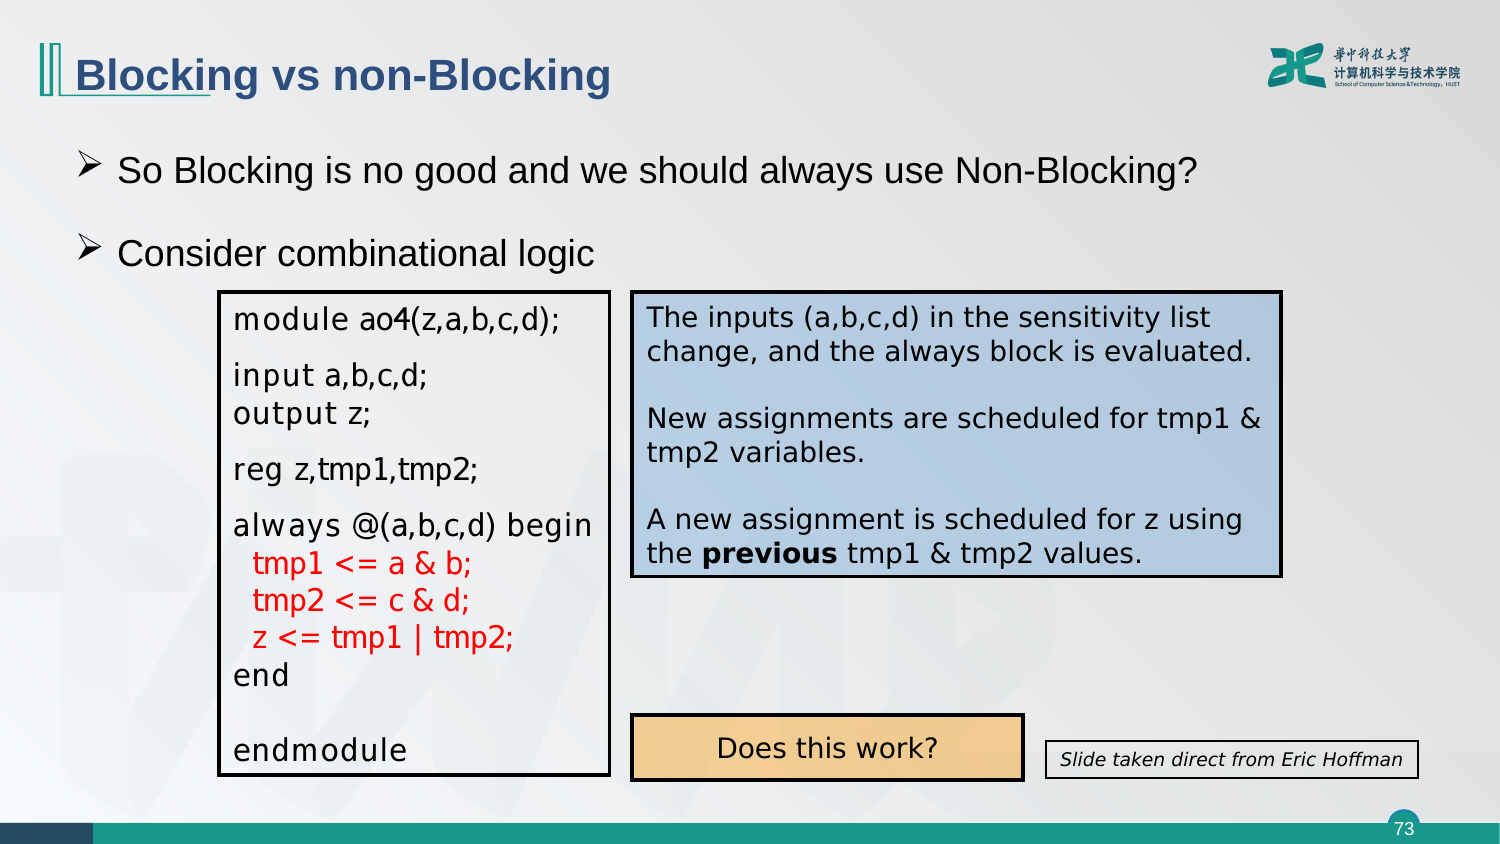

# Blocking vs non-Blocking
So Blocking is no good and we should always use Non-Blocking?
Consider combinational logic
module ao4(z,a,b,c,d);

input a,b,c,d;
output z;

reg z,tmp1,tmp2;

always @(a,b,c,d) begin
  tmp1 <= a & b;
  tmp2 <= c & d;
  z <= tmp1 | tmp2;
end

endmodule
The inputs (a,b,c,d) in the sensitivity list change, and the always block is evaluated.

New assignments are scheduled for tmp1 & tmp2 variables.

A new assignment is scheduled for z using the previous tmp1 & tmp2 values.
Does this work?
Slide taken direct from Eric Hoffman